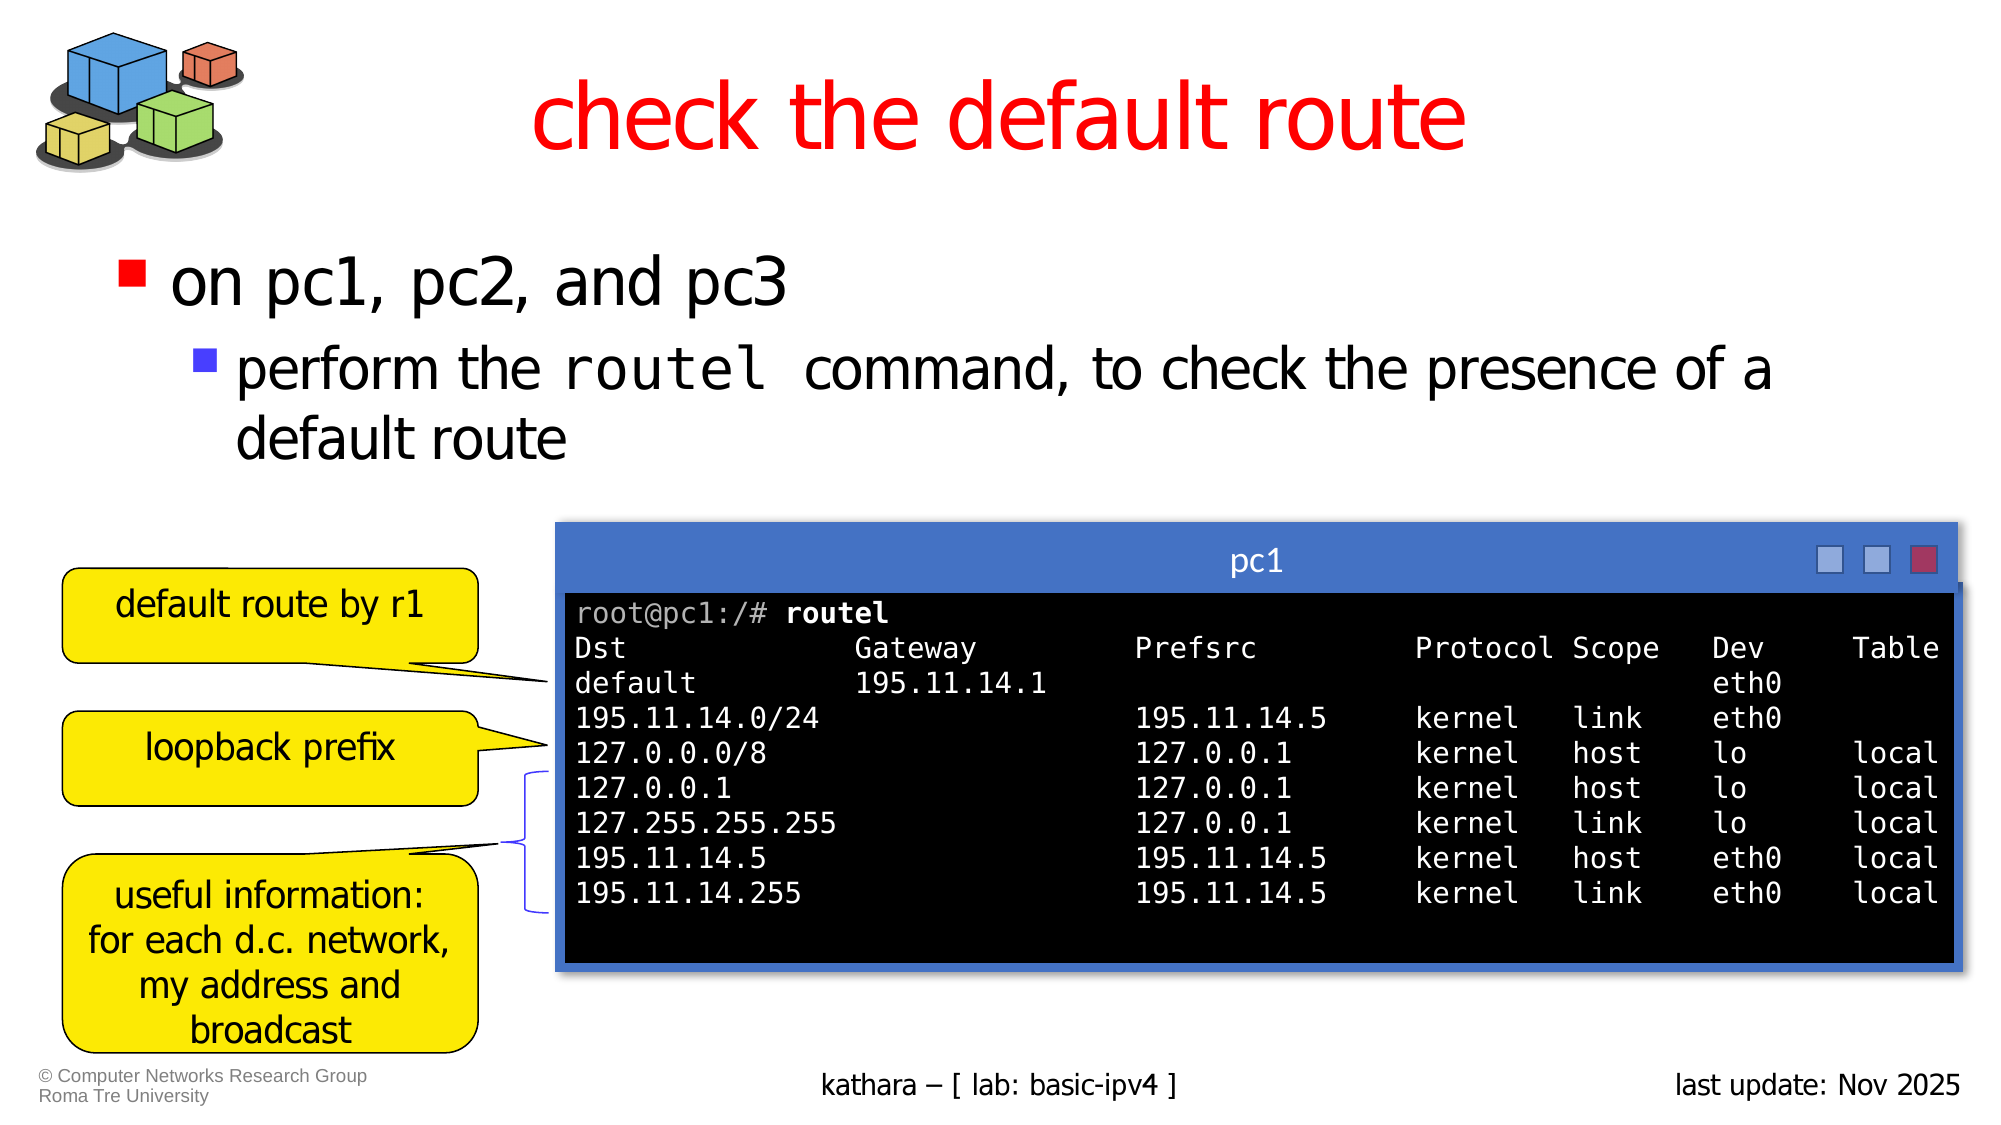

# check the default route
on pc1, pc2, and pc3
perform the routel command, to check the presence of a default route

pc1

root@pc1:/# routel
Dst             Gateway         Prefsrc         Protocol Scope   Dev     Table
default         195.11.14.1                                      eth0
195.11.14.0/24                  195.11.14.5     kernel   link    eth0
127.0.0.0/8                     127.0.0.1       kernel   host    lo      local
127.0.0.1                       127.0.0.1       kernel   host    lo      local
127.255.255.255                 127.0.0.1       kernel   link    lo      local
195.11.14.5                     195.11.14.5     kernel   host    eth0    local
195.11.14.255                   195.11.14.5     kernel   link    eth0    local
default route by r1
loopback prefix

useful information: for each d.c. network, my address and broadcast
kathara – [ lab: basic-ipv4 ]
last update: Nov 2025